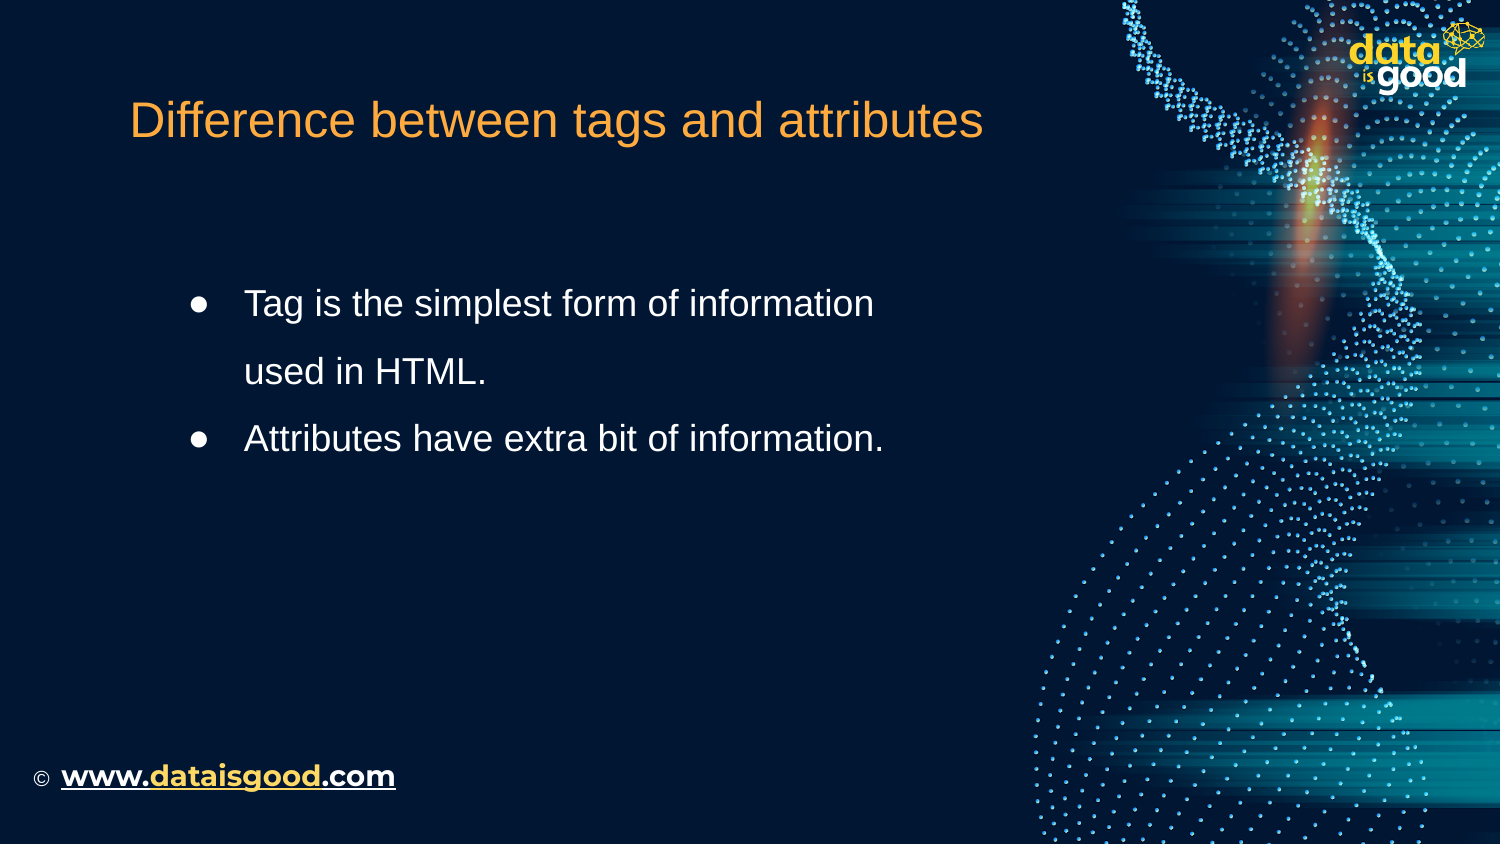

# Difference between tags and attributes
Tag is the simplest form of information used in HTML.
Attributes have extra bit of information.